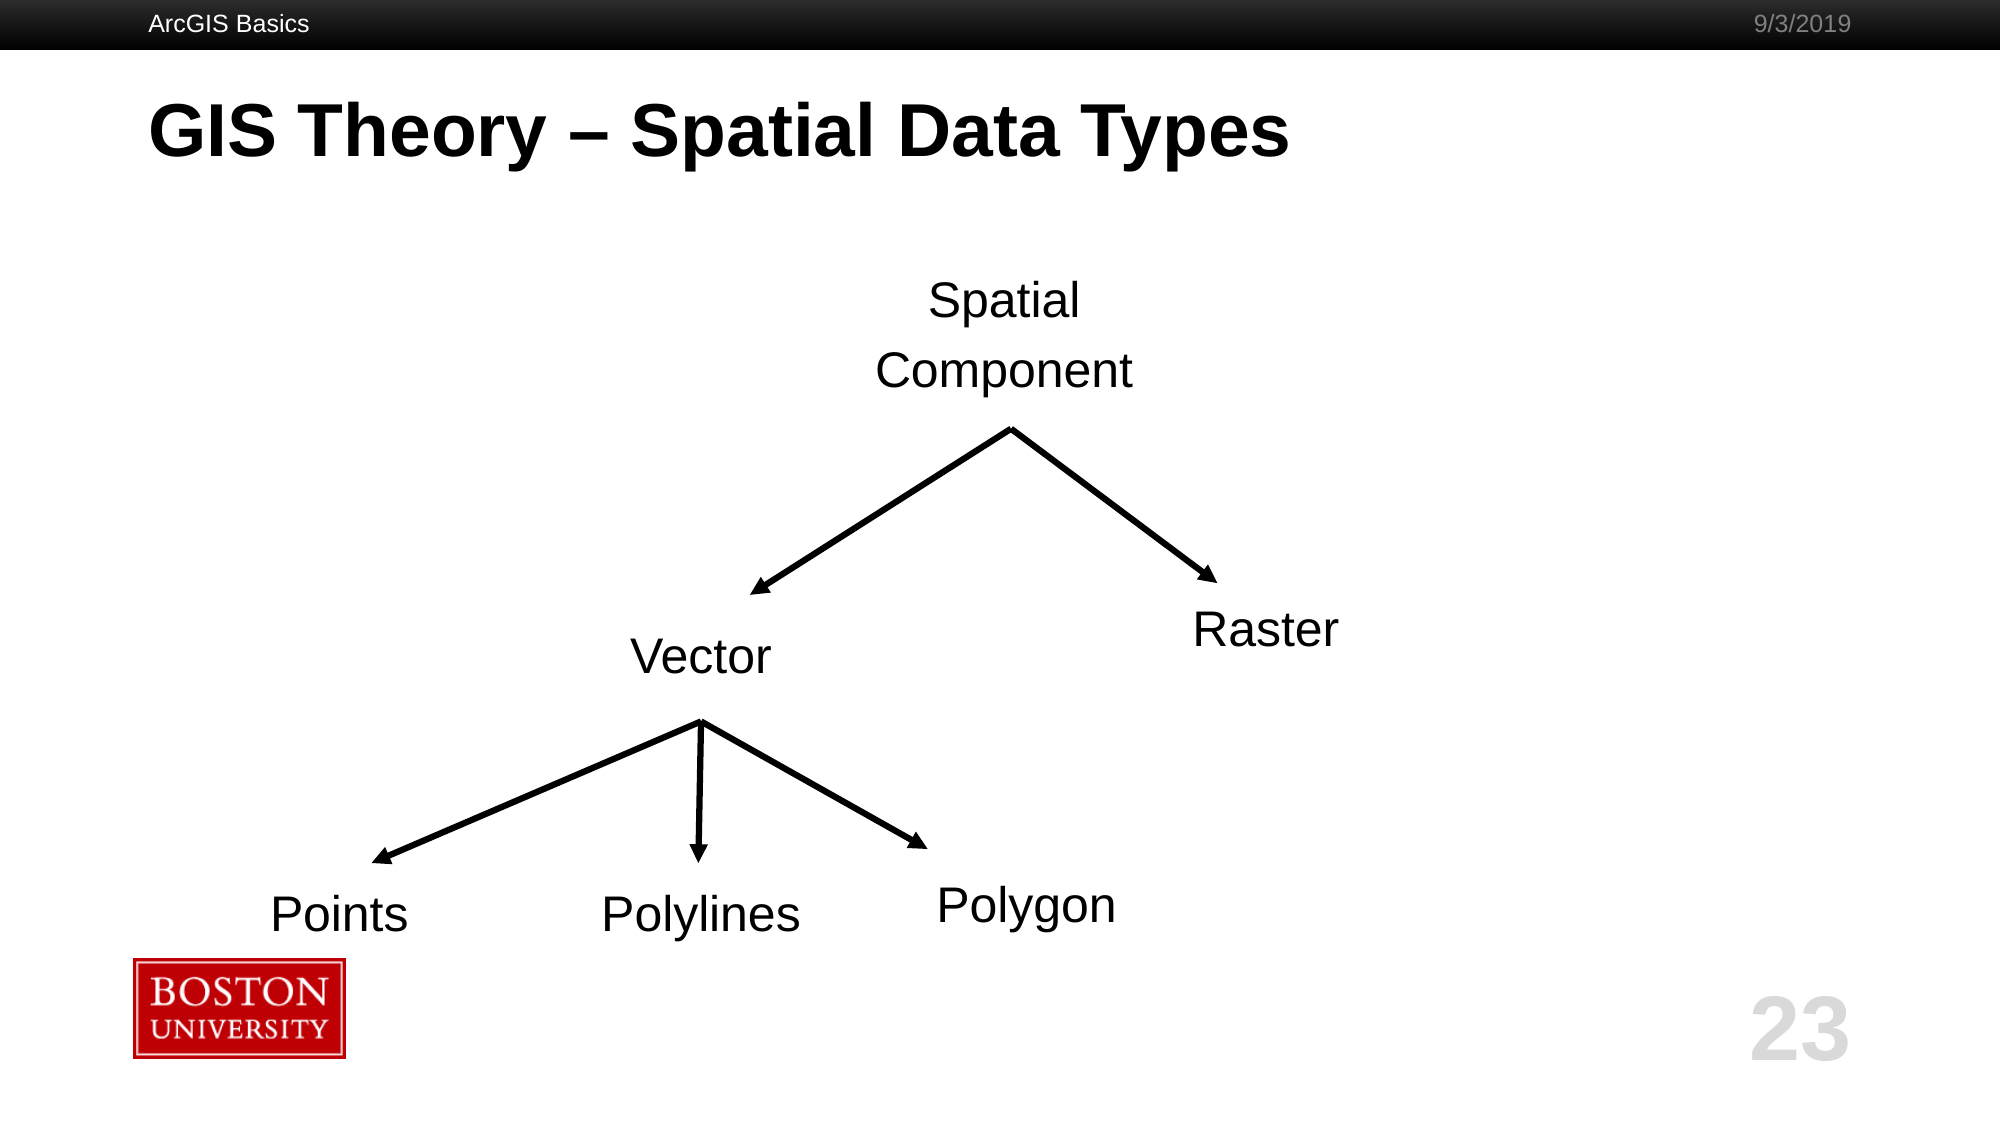

ArcGIS Basics
9/3/2019
# GIS Theory – Spatial Data Types
Spatial
Component
Raster
Vector
Polygon
Polylines
Points
23